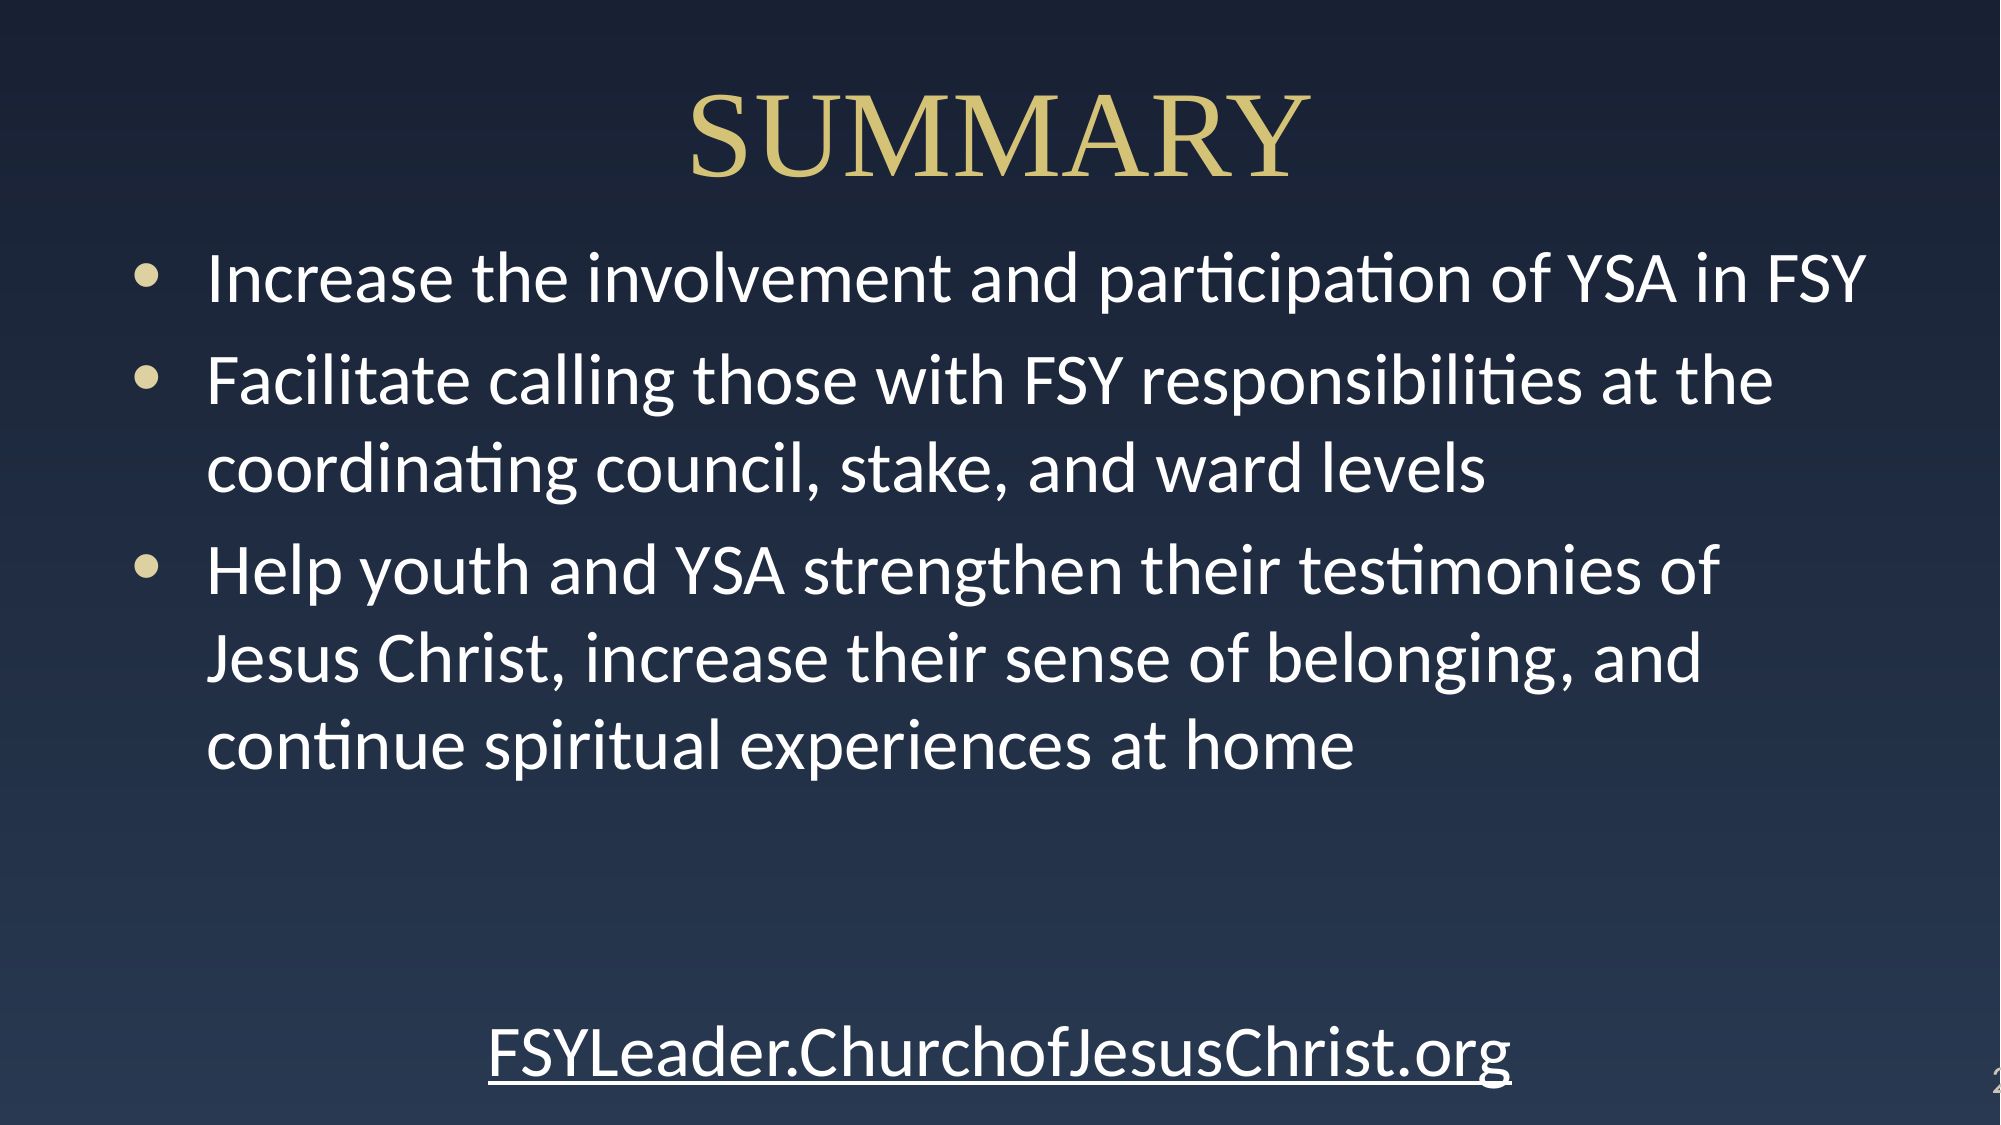

# Summary
Increase the involvement and participation of YSA in FSY
Facilitate calling those with FSY responsibilities at the coordinating council, stake, and ward levels
Help youth and YSA strengthen their testimonies of Jesus Christ, increase their sense of belonging, and continue spiritual experiences at home

FSYLeader.ChurchofJesusChrist.org